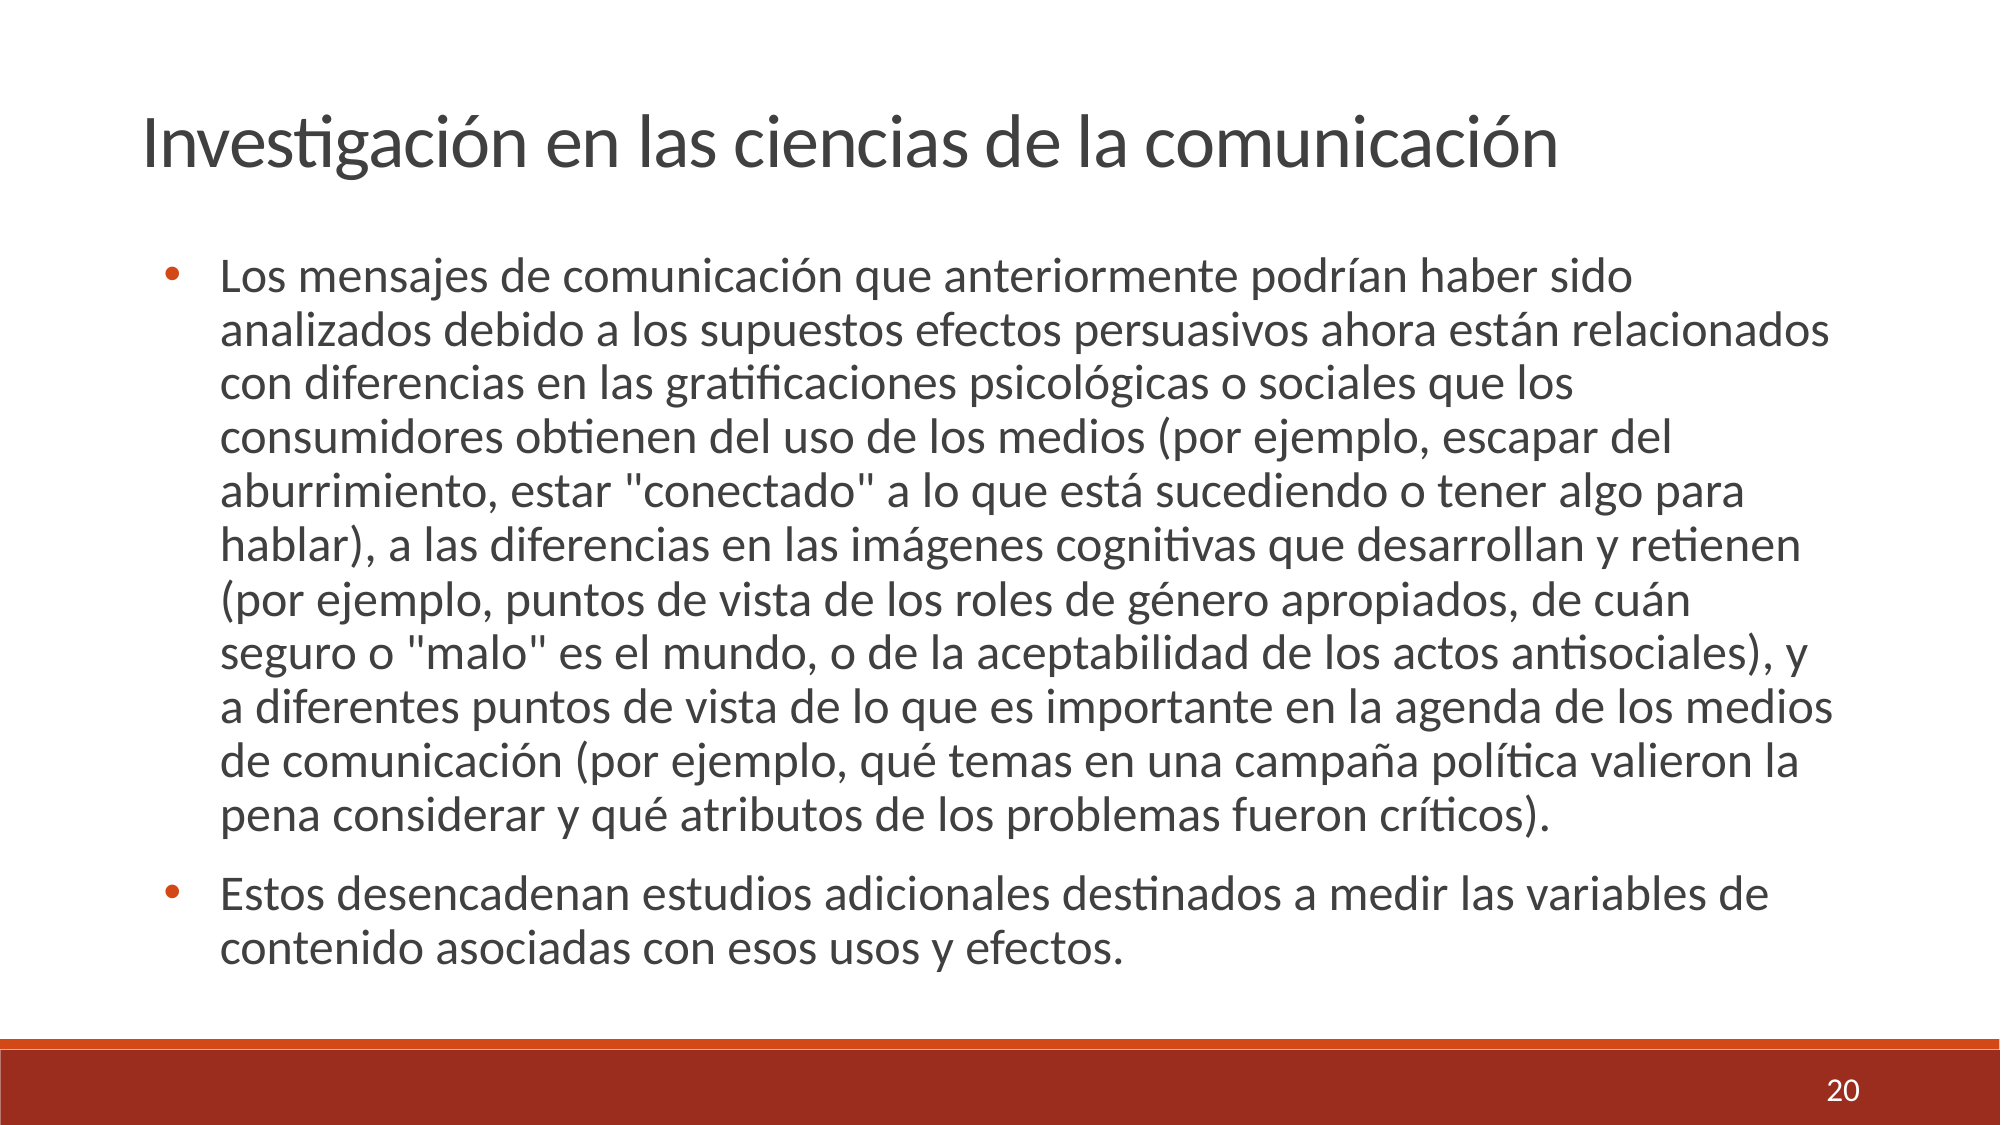

Investigación en las ciencias de la comunicación

Los mensajes de comunicación que anteriormente podrían haber sido analizados debido a los supuestos efectos persuasivos ahora están relacionados con diferencias en las gratificaciones psicológicas o sociales que los consumidores obtienen del uso de los medios (por ejemplo, escapar del aburrimiento, estar "conectado" a lo que está sucediendo o tener algo para hablar), a las diferencias en las imágenes cognitivas que desarrollan y retienen (por ejemplo, puntos de vista de los roles de género apropiados, de cuán seguro o "malo" es el mundo, o de la aceptabilidad de los actos antisociales), y a diferentes puntos de vista de lo que es importante en la agenda de los medios de comunicación (por ejemplo, qué temas en una campaña política valieron la pena considerar y qué atributos de los problemas fueron críticos).
Estos desencadenan estudios adicionales destinados a medir las variables de contenido asociadas con esos usos y efectos.
20